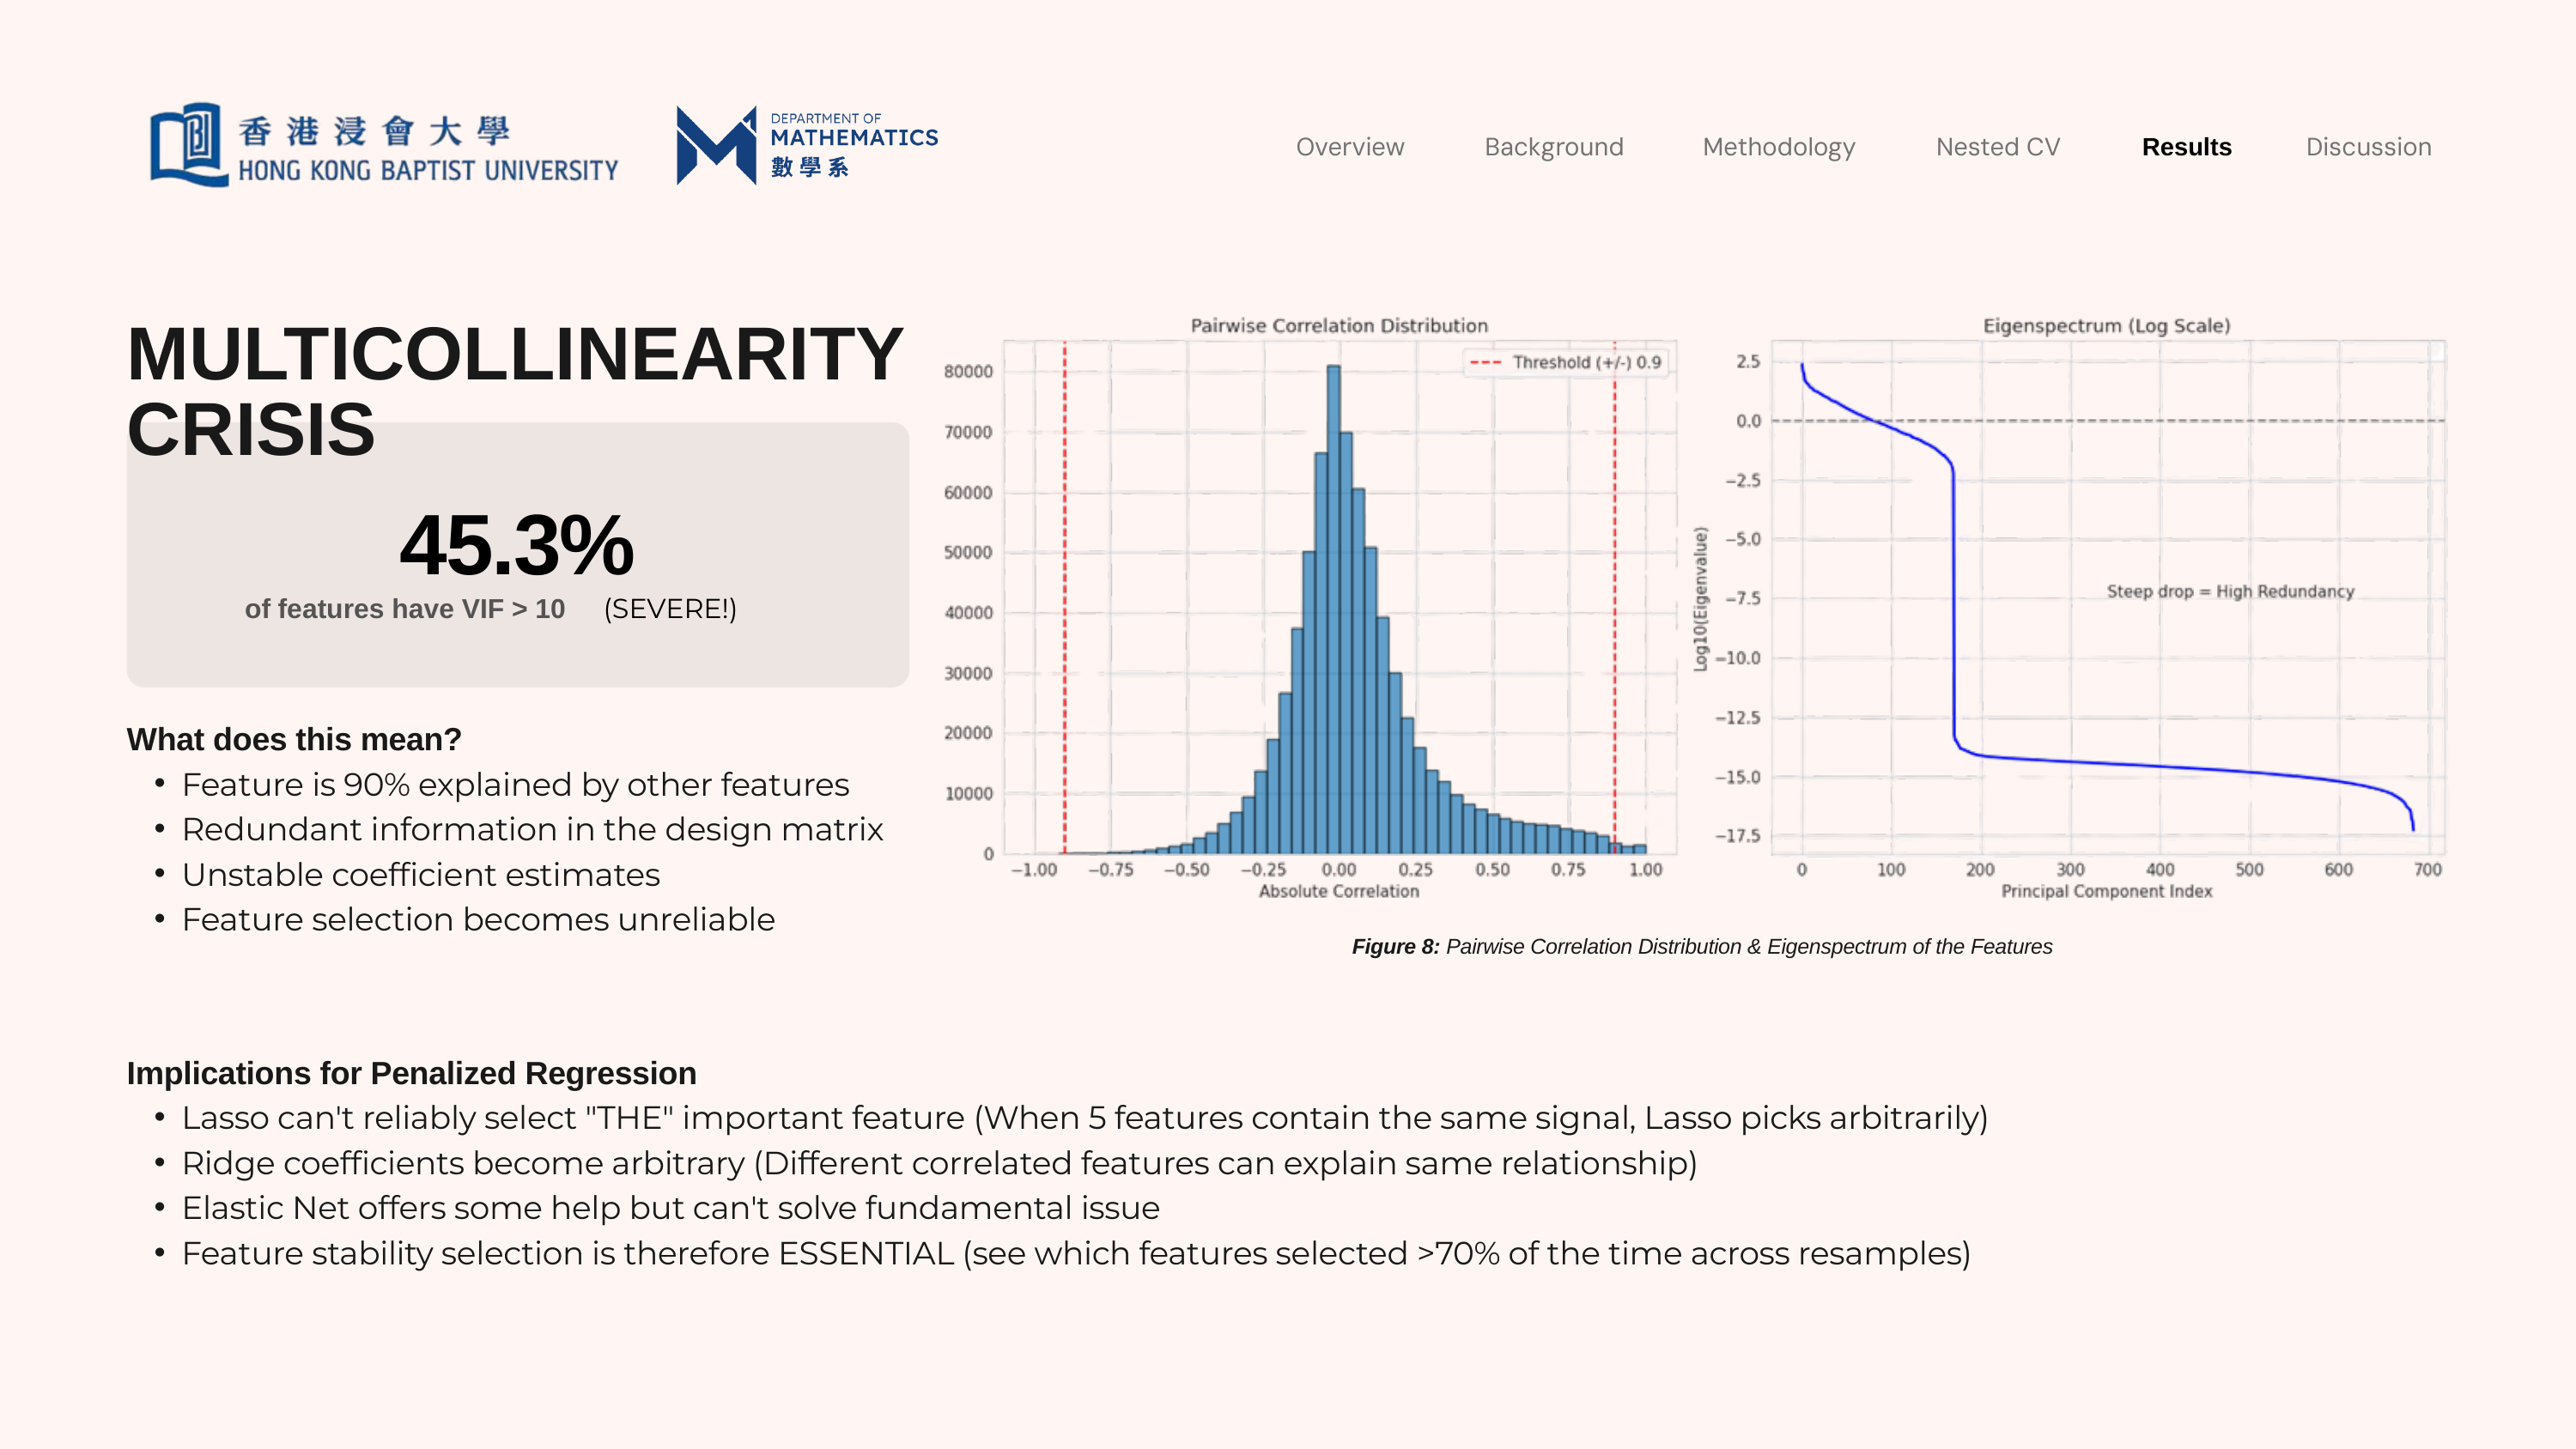

Overview
Background
Nested CV
Results
Discussion
Methodology

MULTICOLLINEARITY CRISIS

45.3%
of features have VIF > 10
(SEVERE!)
What does this mean?
Feature is 90% explained by other features
Redundant information in the design matrix
Unstable coefficient estimates
Feature selection becomes unreliable
Figure 8: Pairwise Correlation Distribution & Eigenspectrum of the Features
Implications for Penalized Regression
Lasso can't reliably select "THE" important feature (When 5 features contain the same signal, Lasso picks arbitrarily)
Ridge coefficients become arbitrary (Different correlated features can explain same relationship)
Elastic Net offers some help but can't solve fundamental issue
Feature stability selection is therefore ESSENTIAL (see which features selected >70% of the time across resamples)